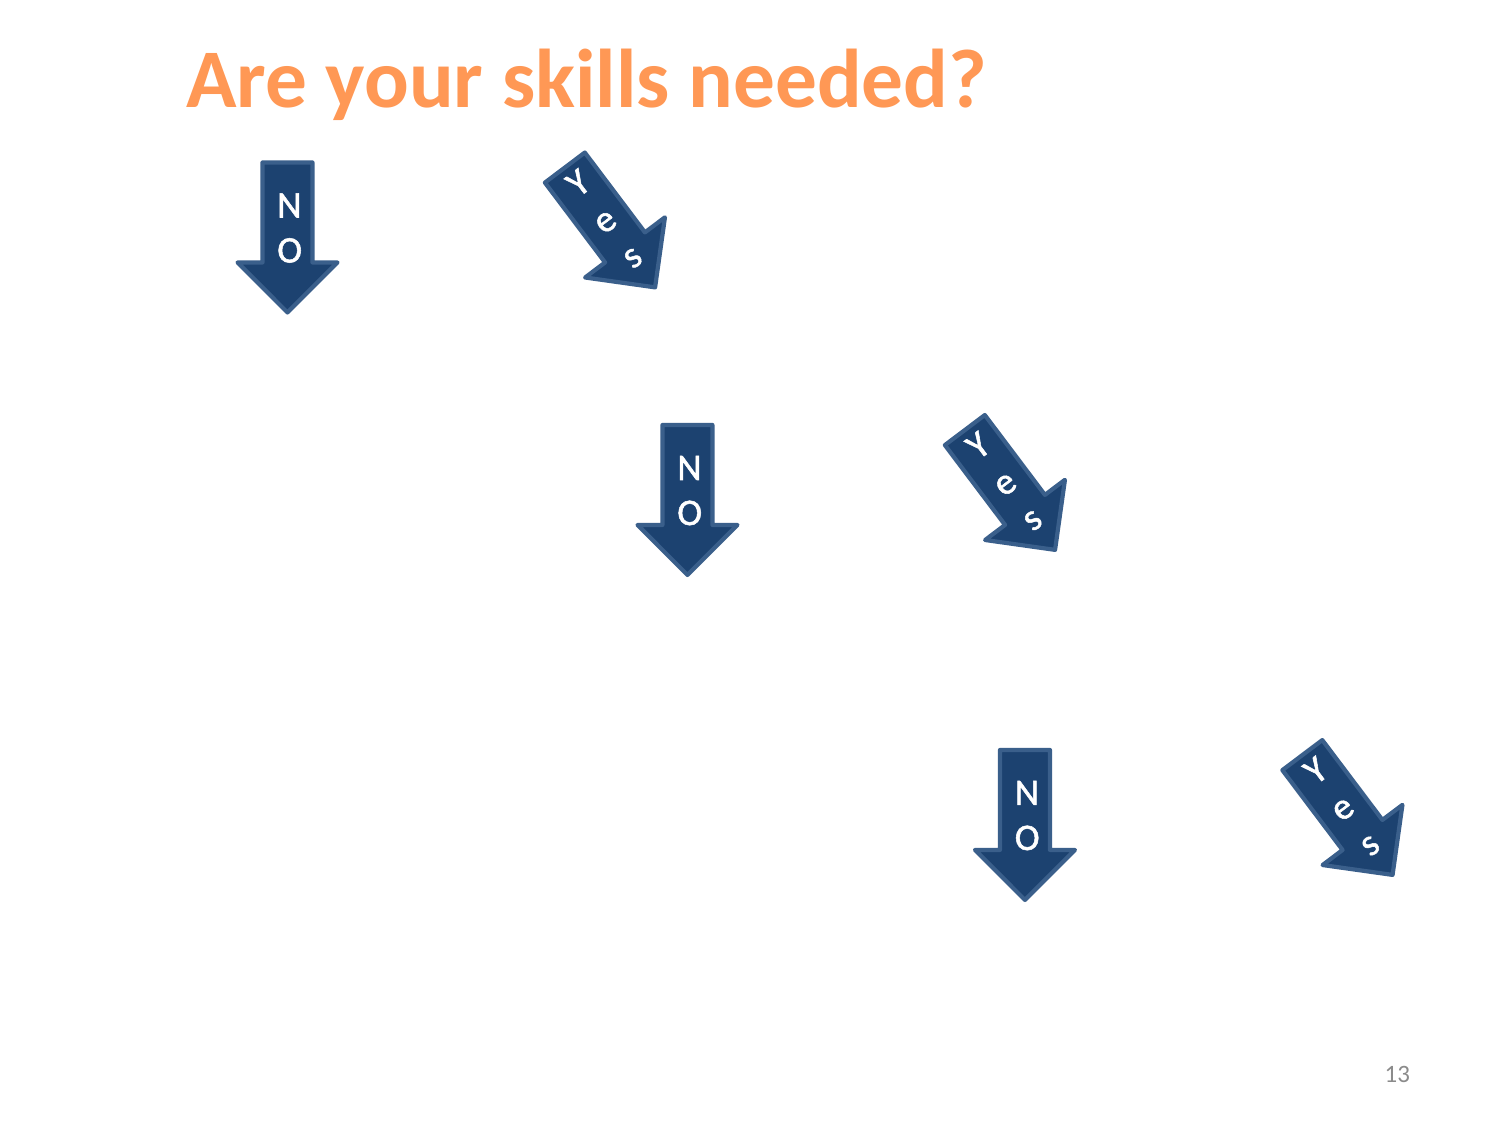

Are your skills needed?
Yes
NO
Yes
NO
Yes
NO
13